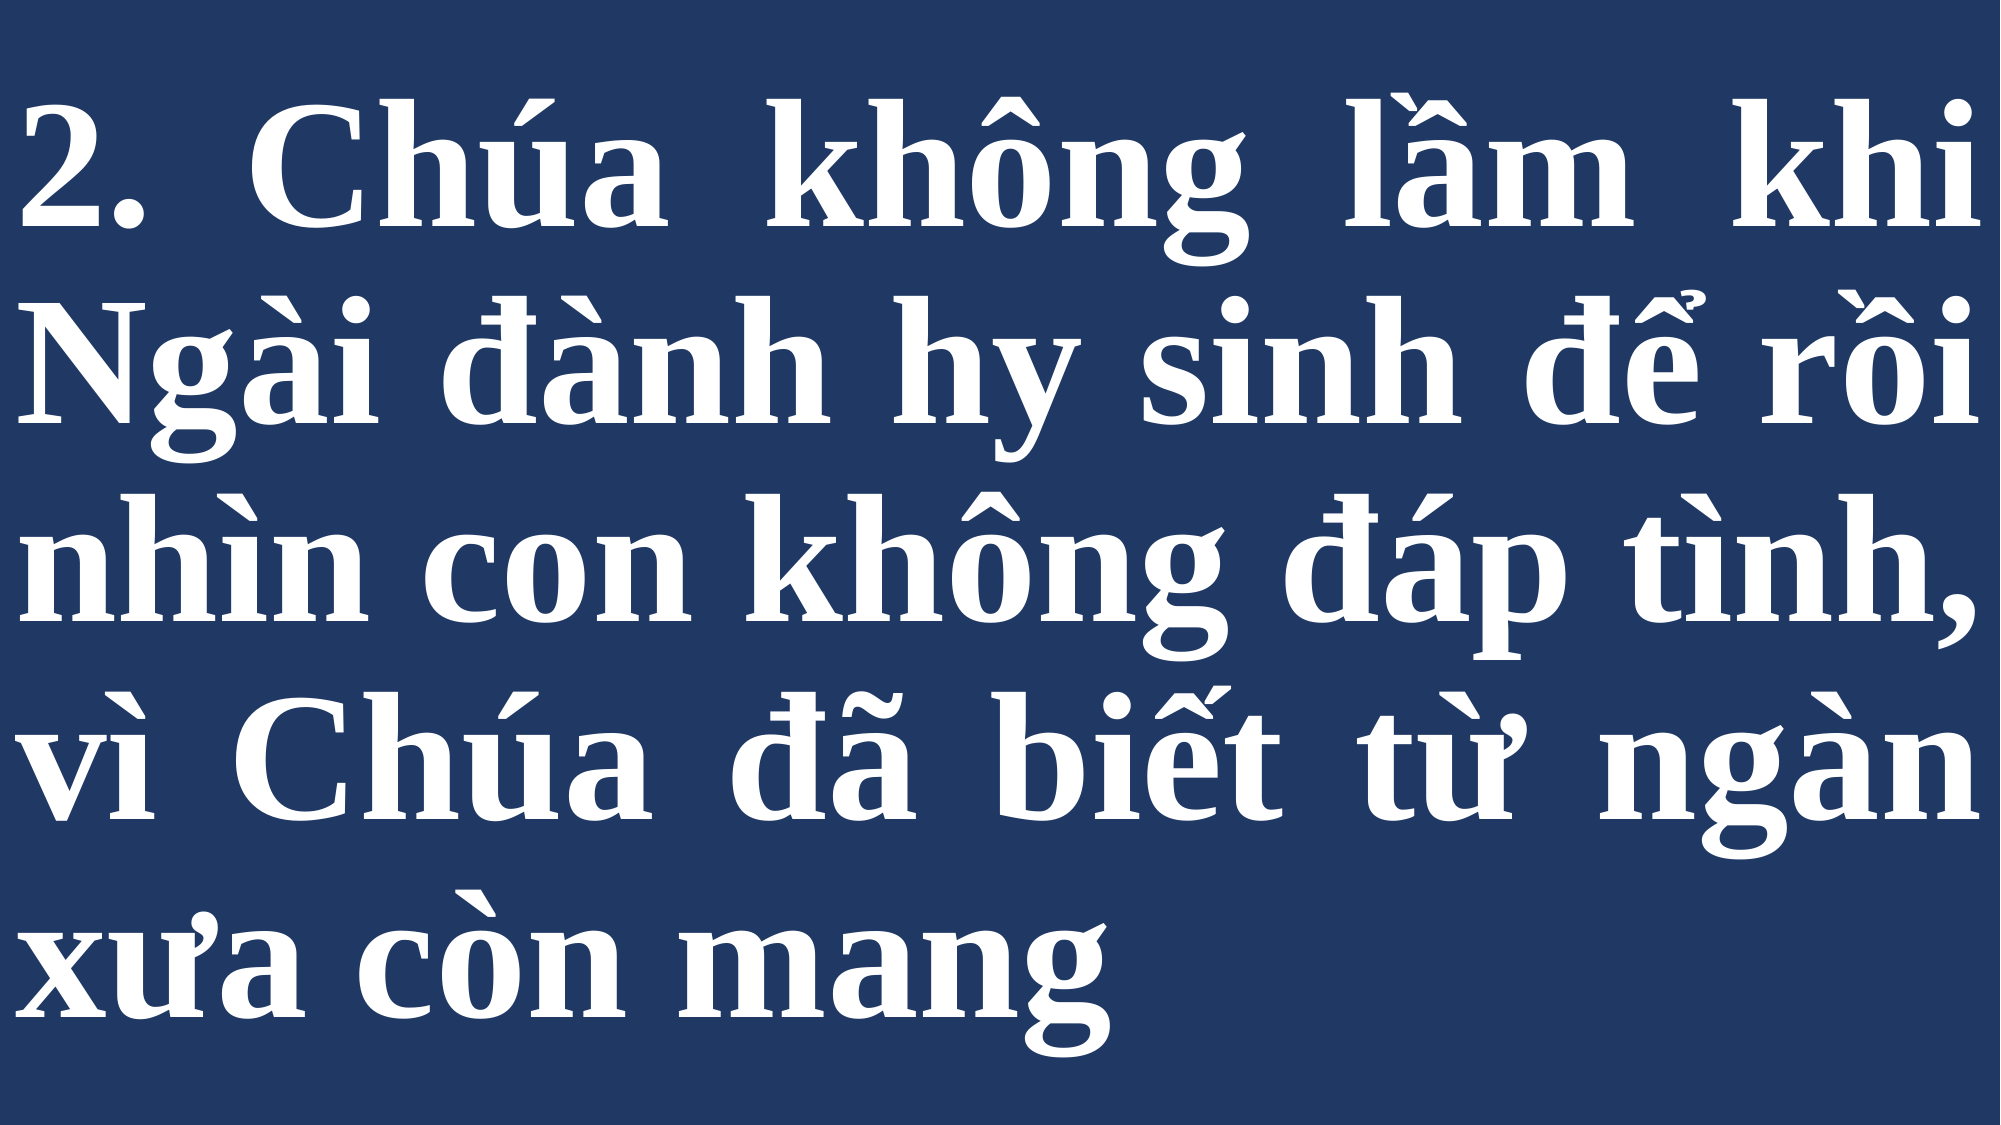

# 2. Chúa không lầm khi Ngài đành hy sinh để rồi nhìn con không đáp tình, vì Chúa đã biết từ ngàn xưa còn mang